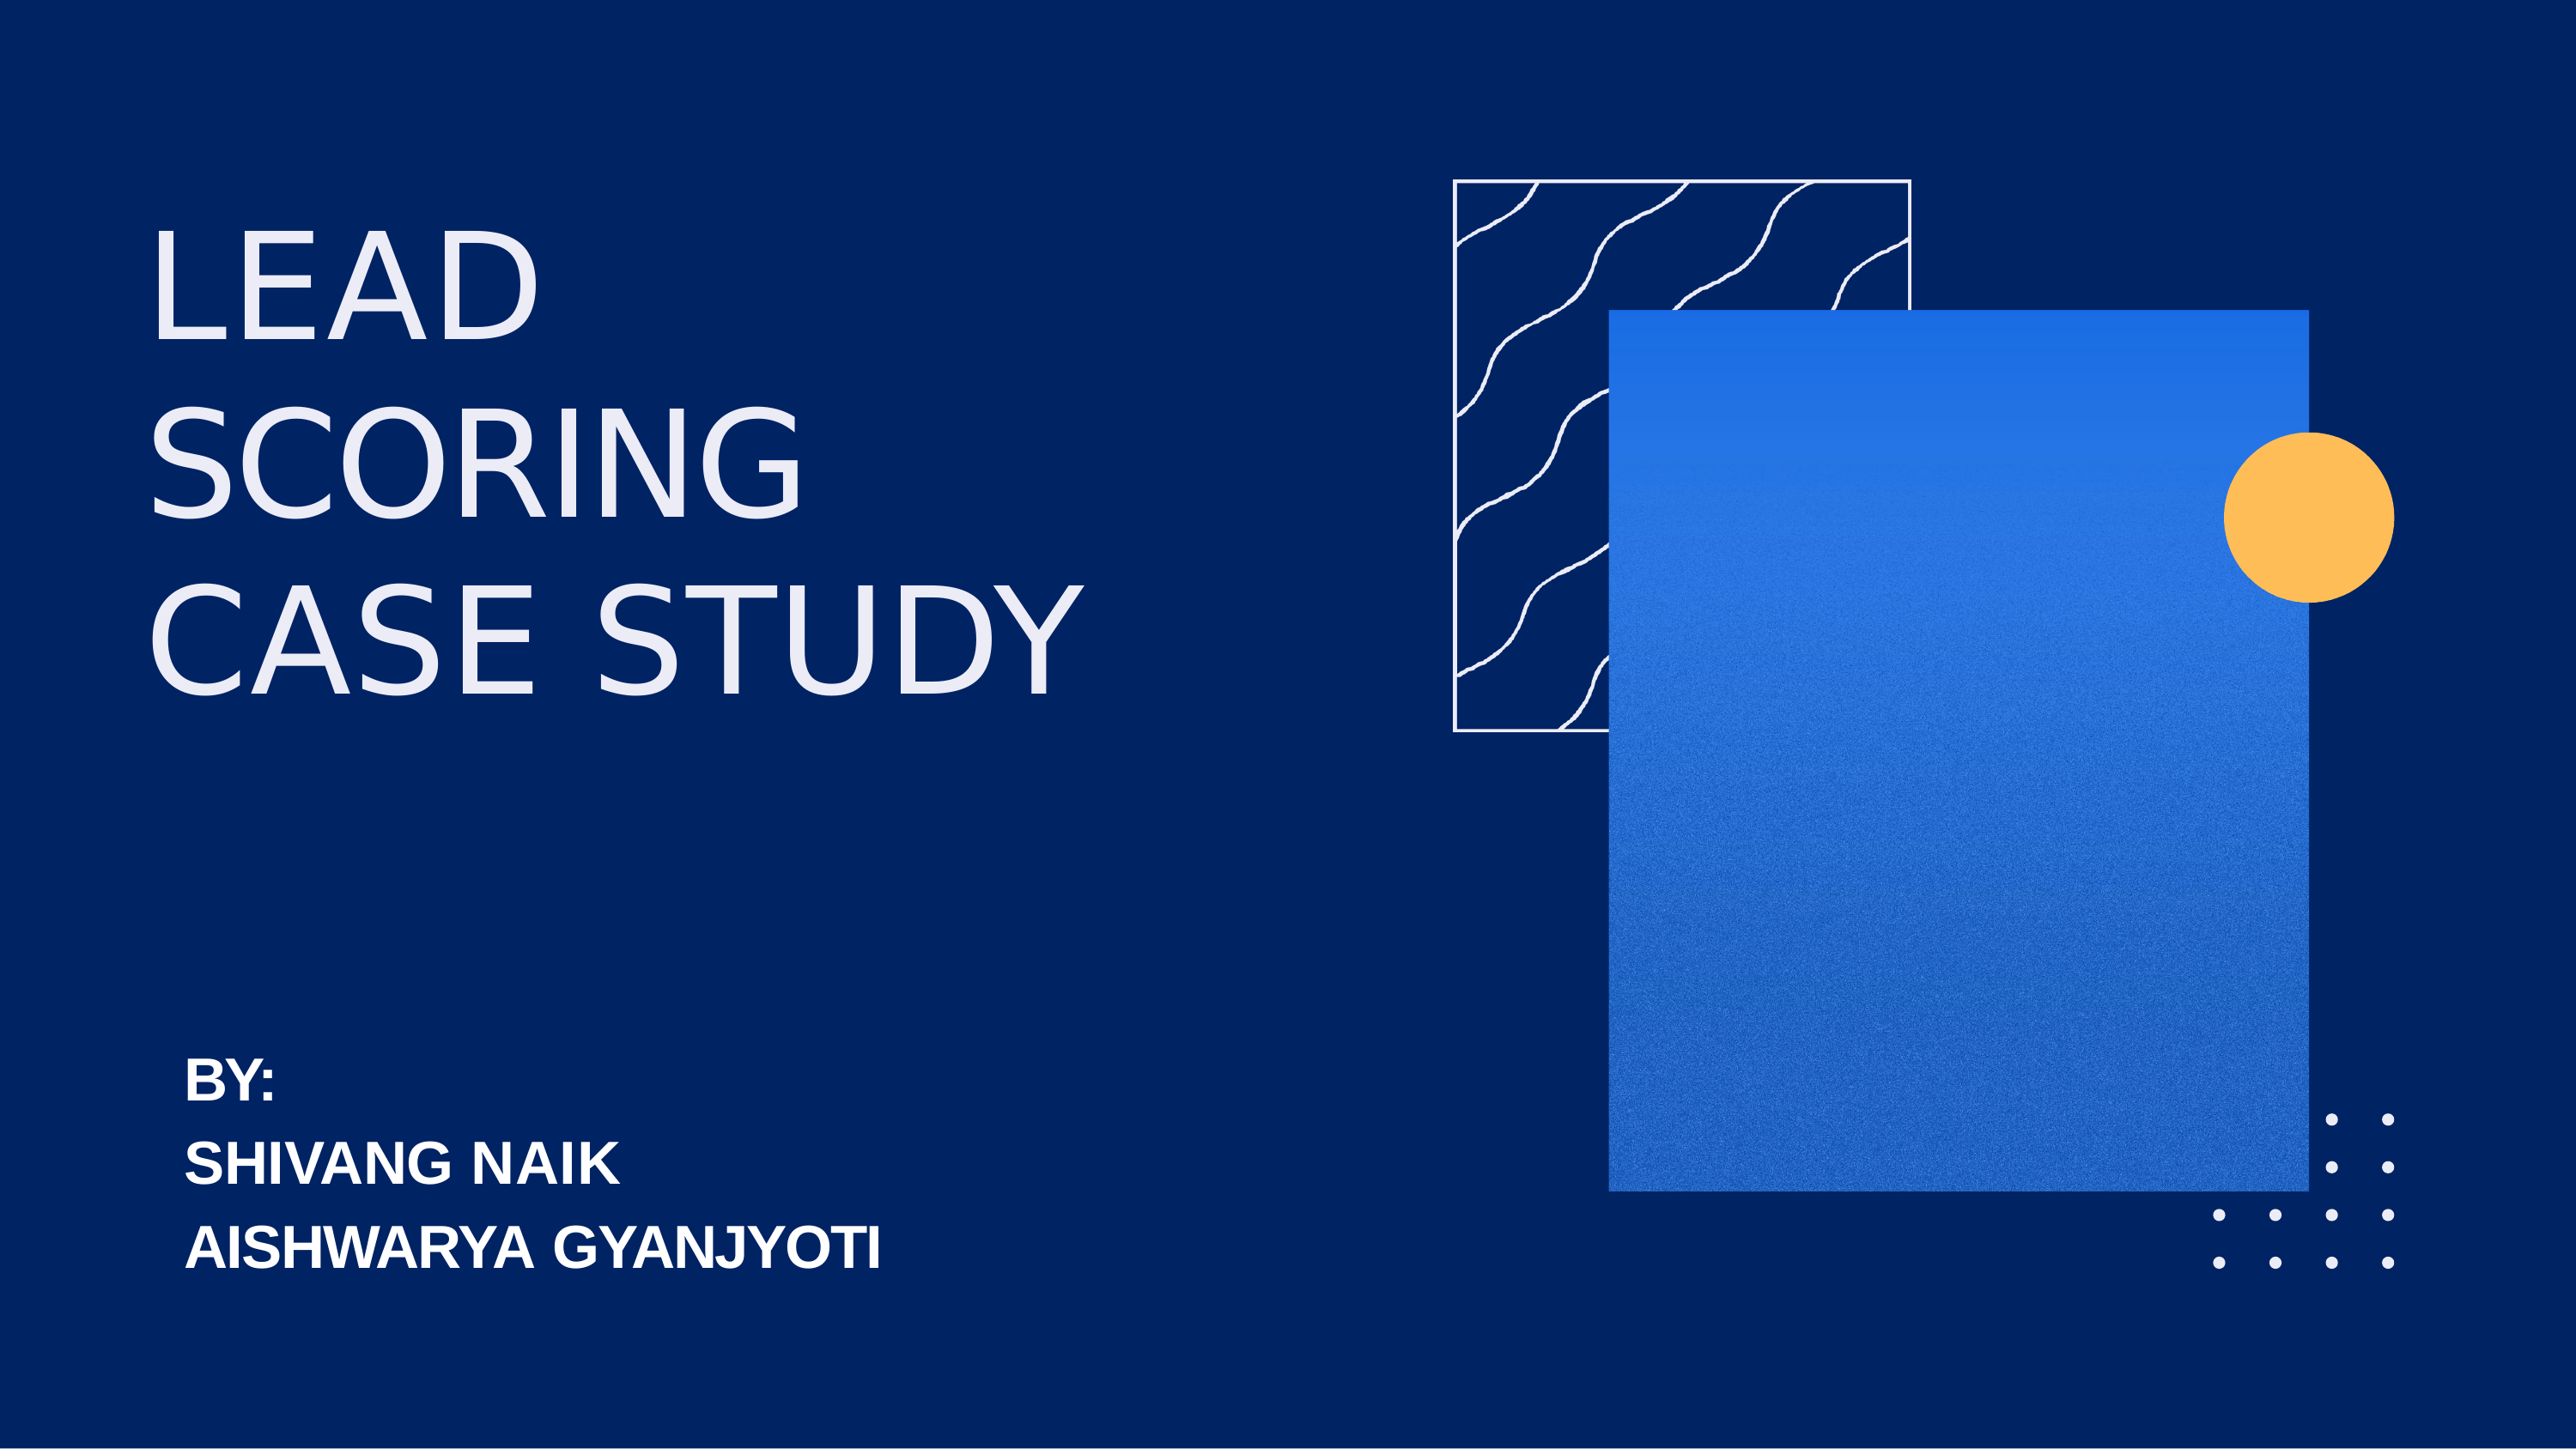

# LEAD  SCORING  CASE STUDY

BY:
SHIVANG NAIK  AISHWARYA GYANJYOTI